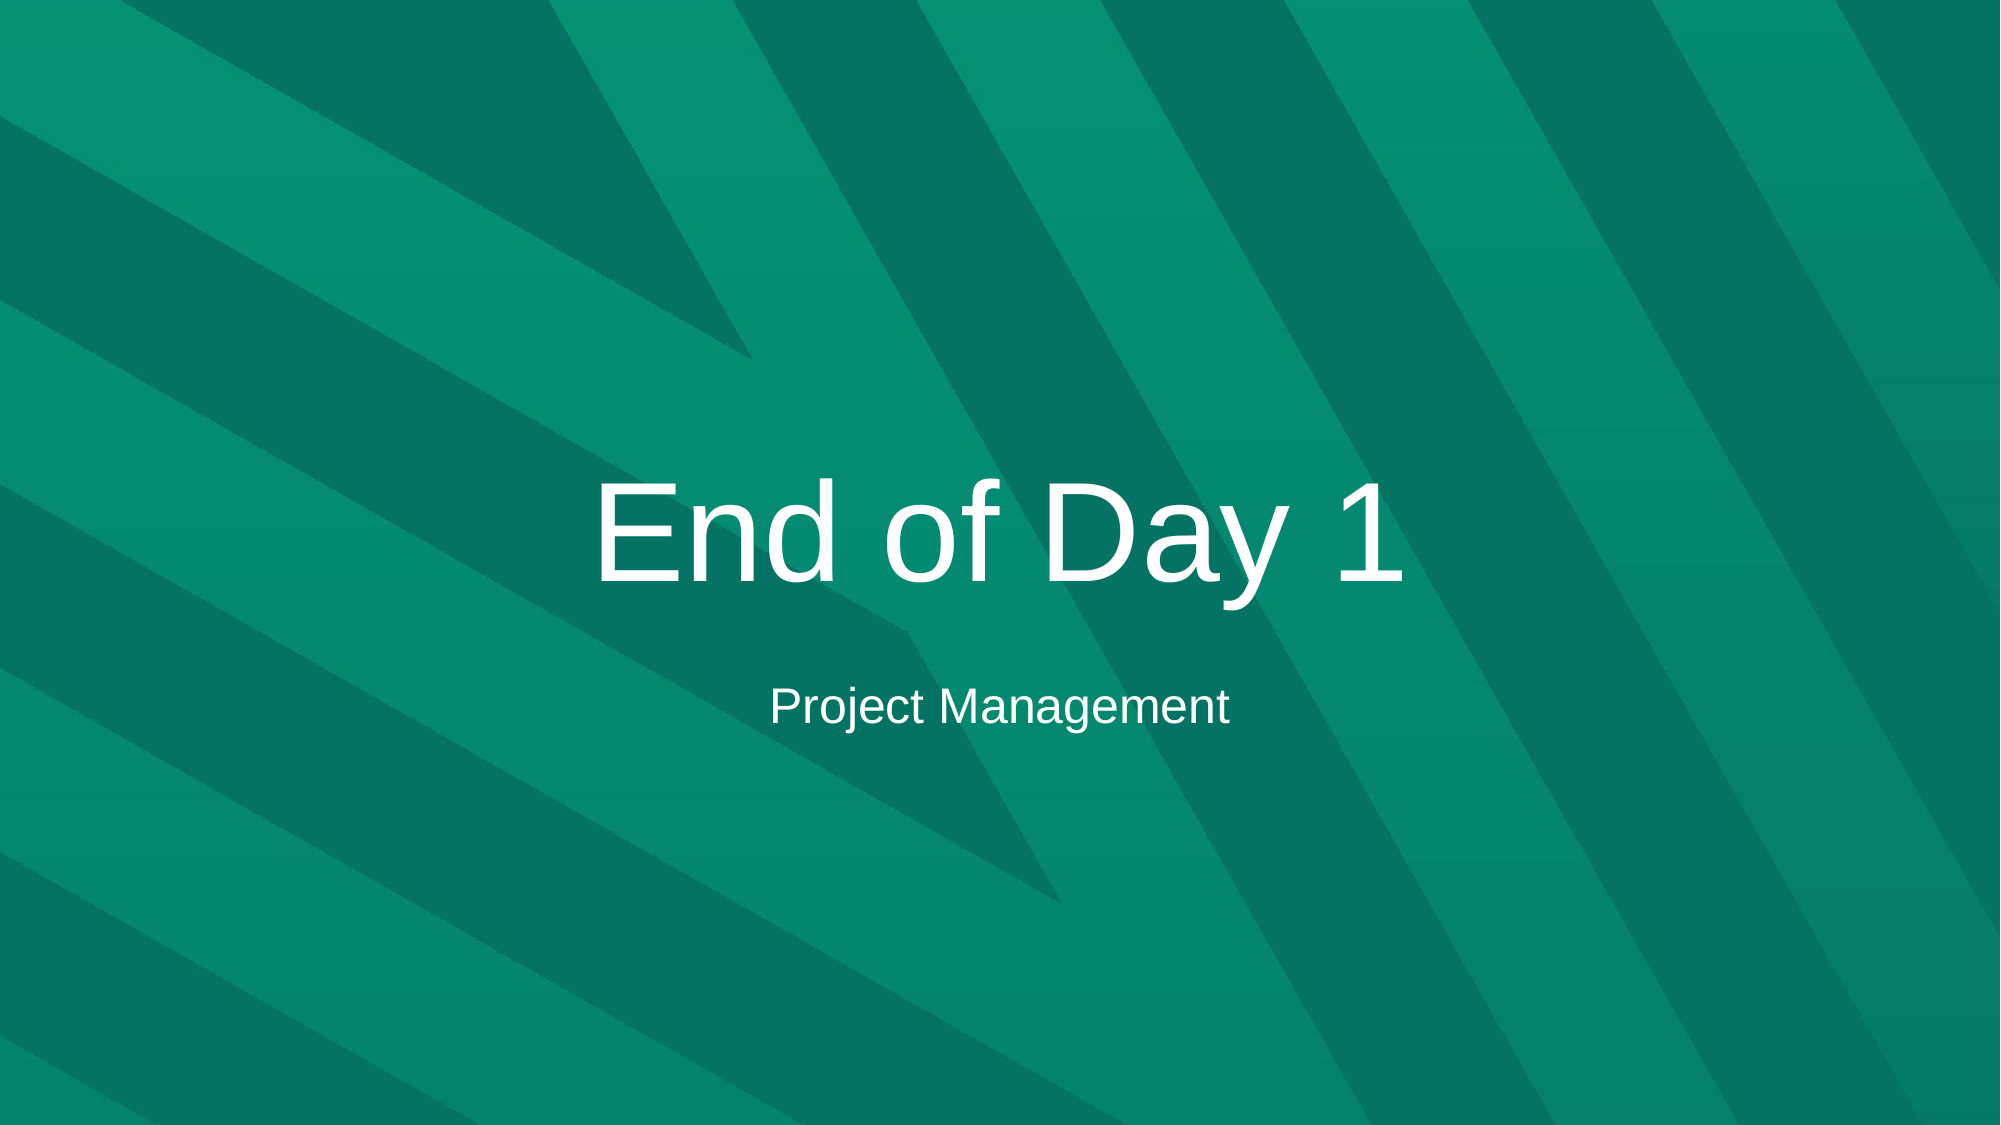

# End of Day 1
Project Management